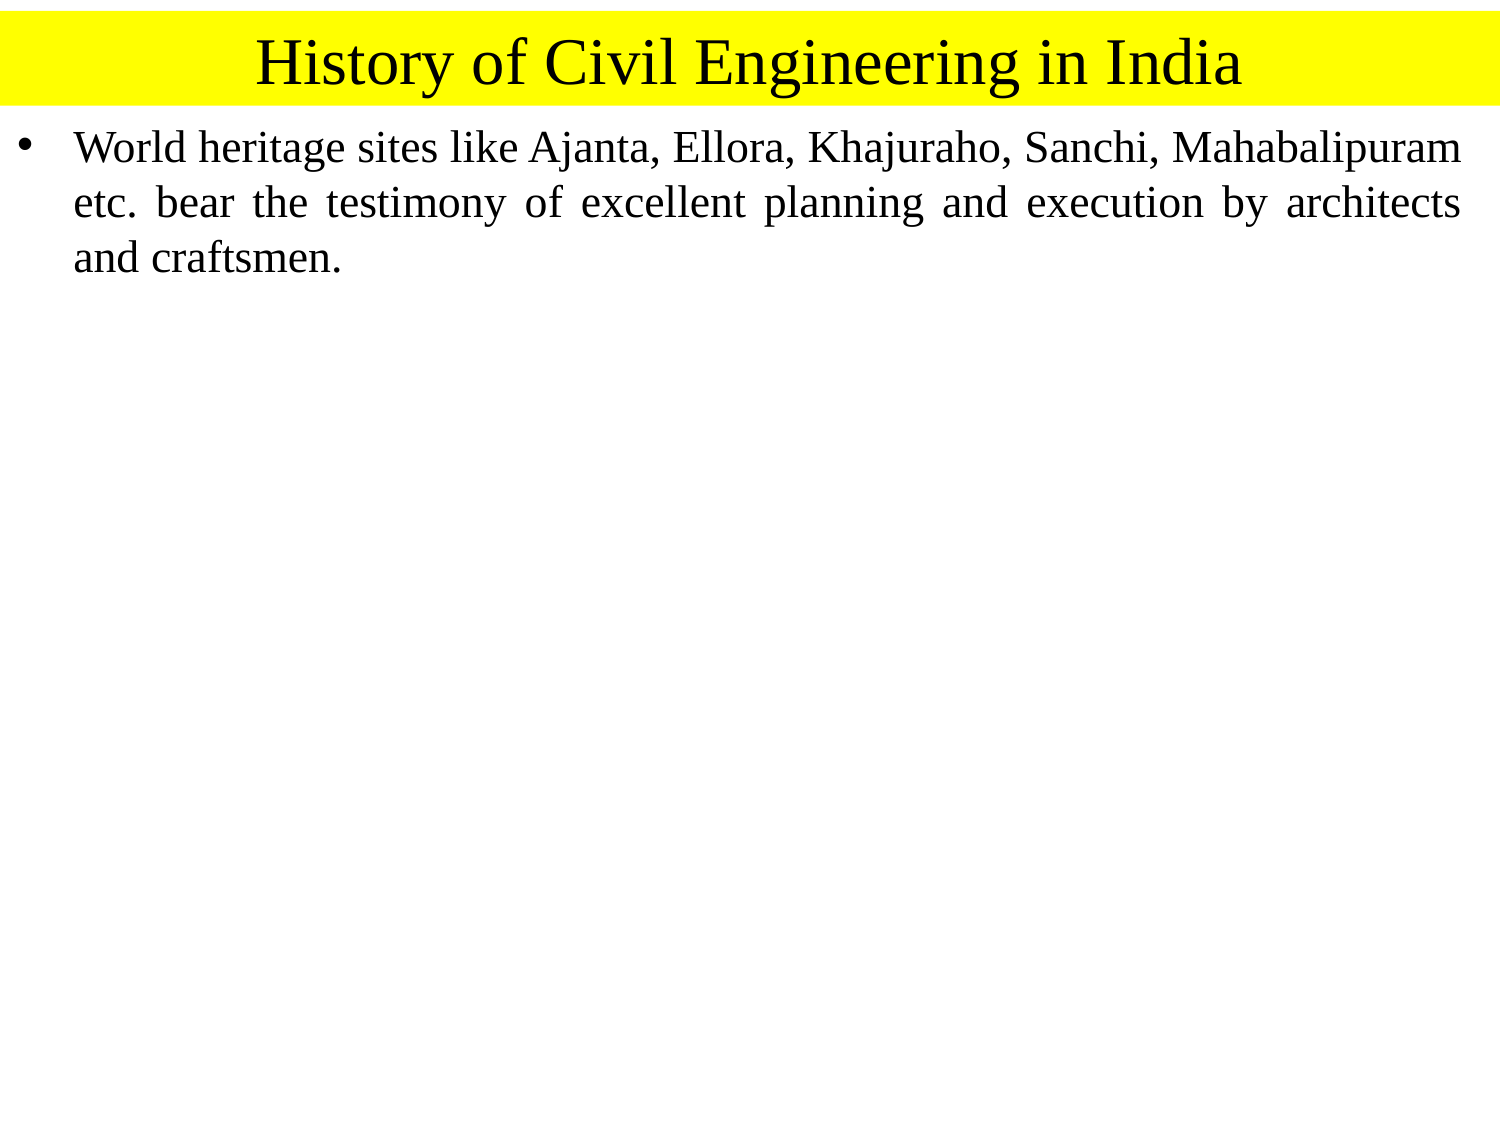

History of Civil Engineering in India
World heritage sites like Ajanta, Ellora, Khajuraho, Sanchi, Mahabalipuram etc. bear the testimony of excellent planning and execution by architects and craftsmen.